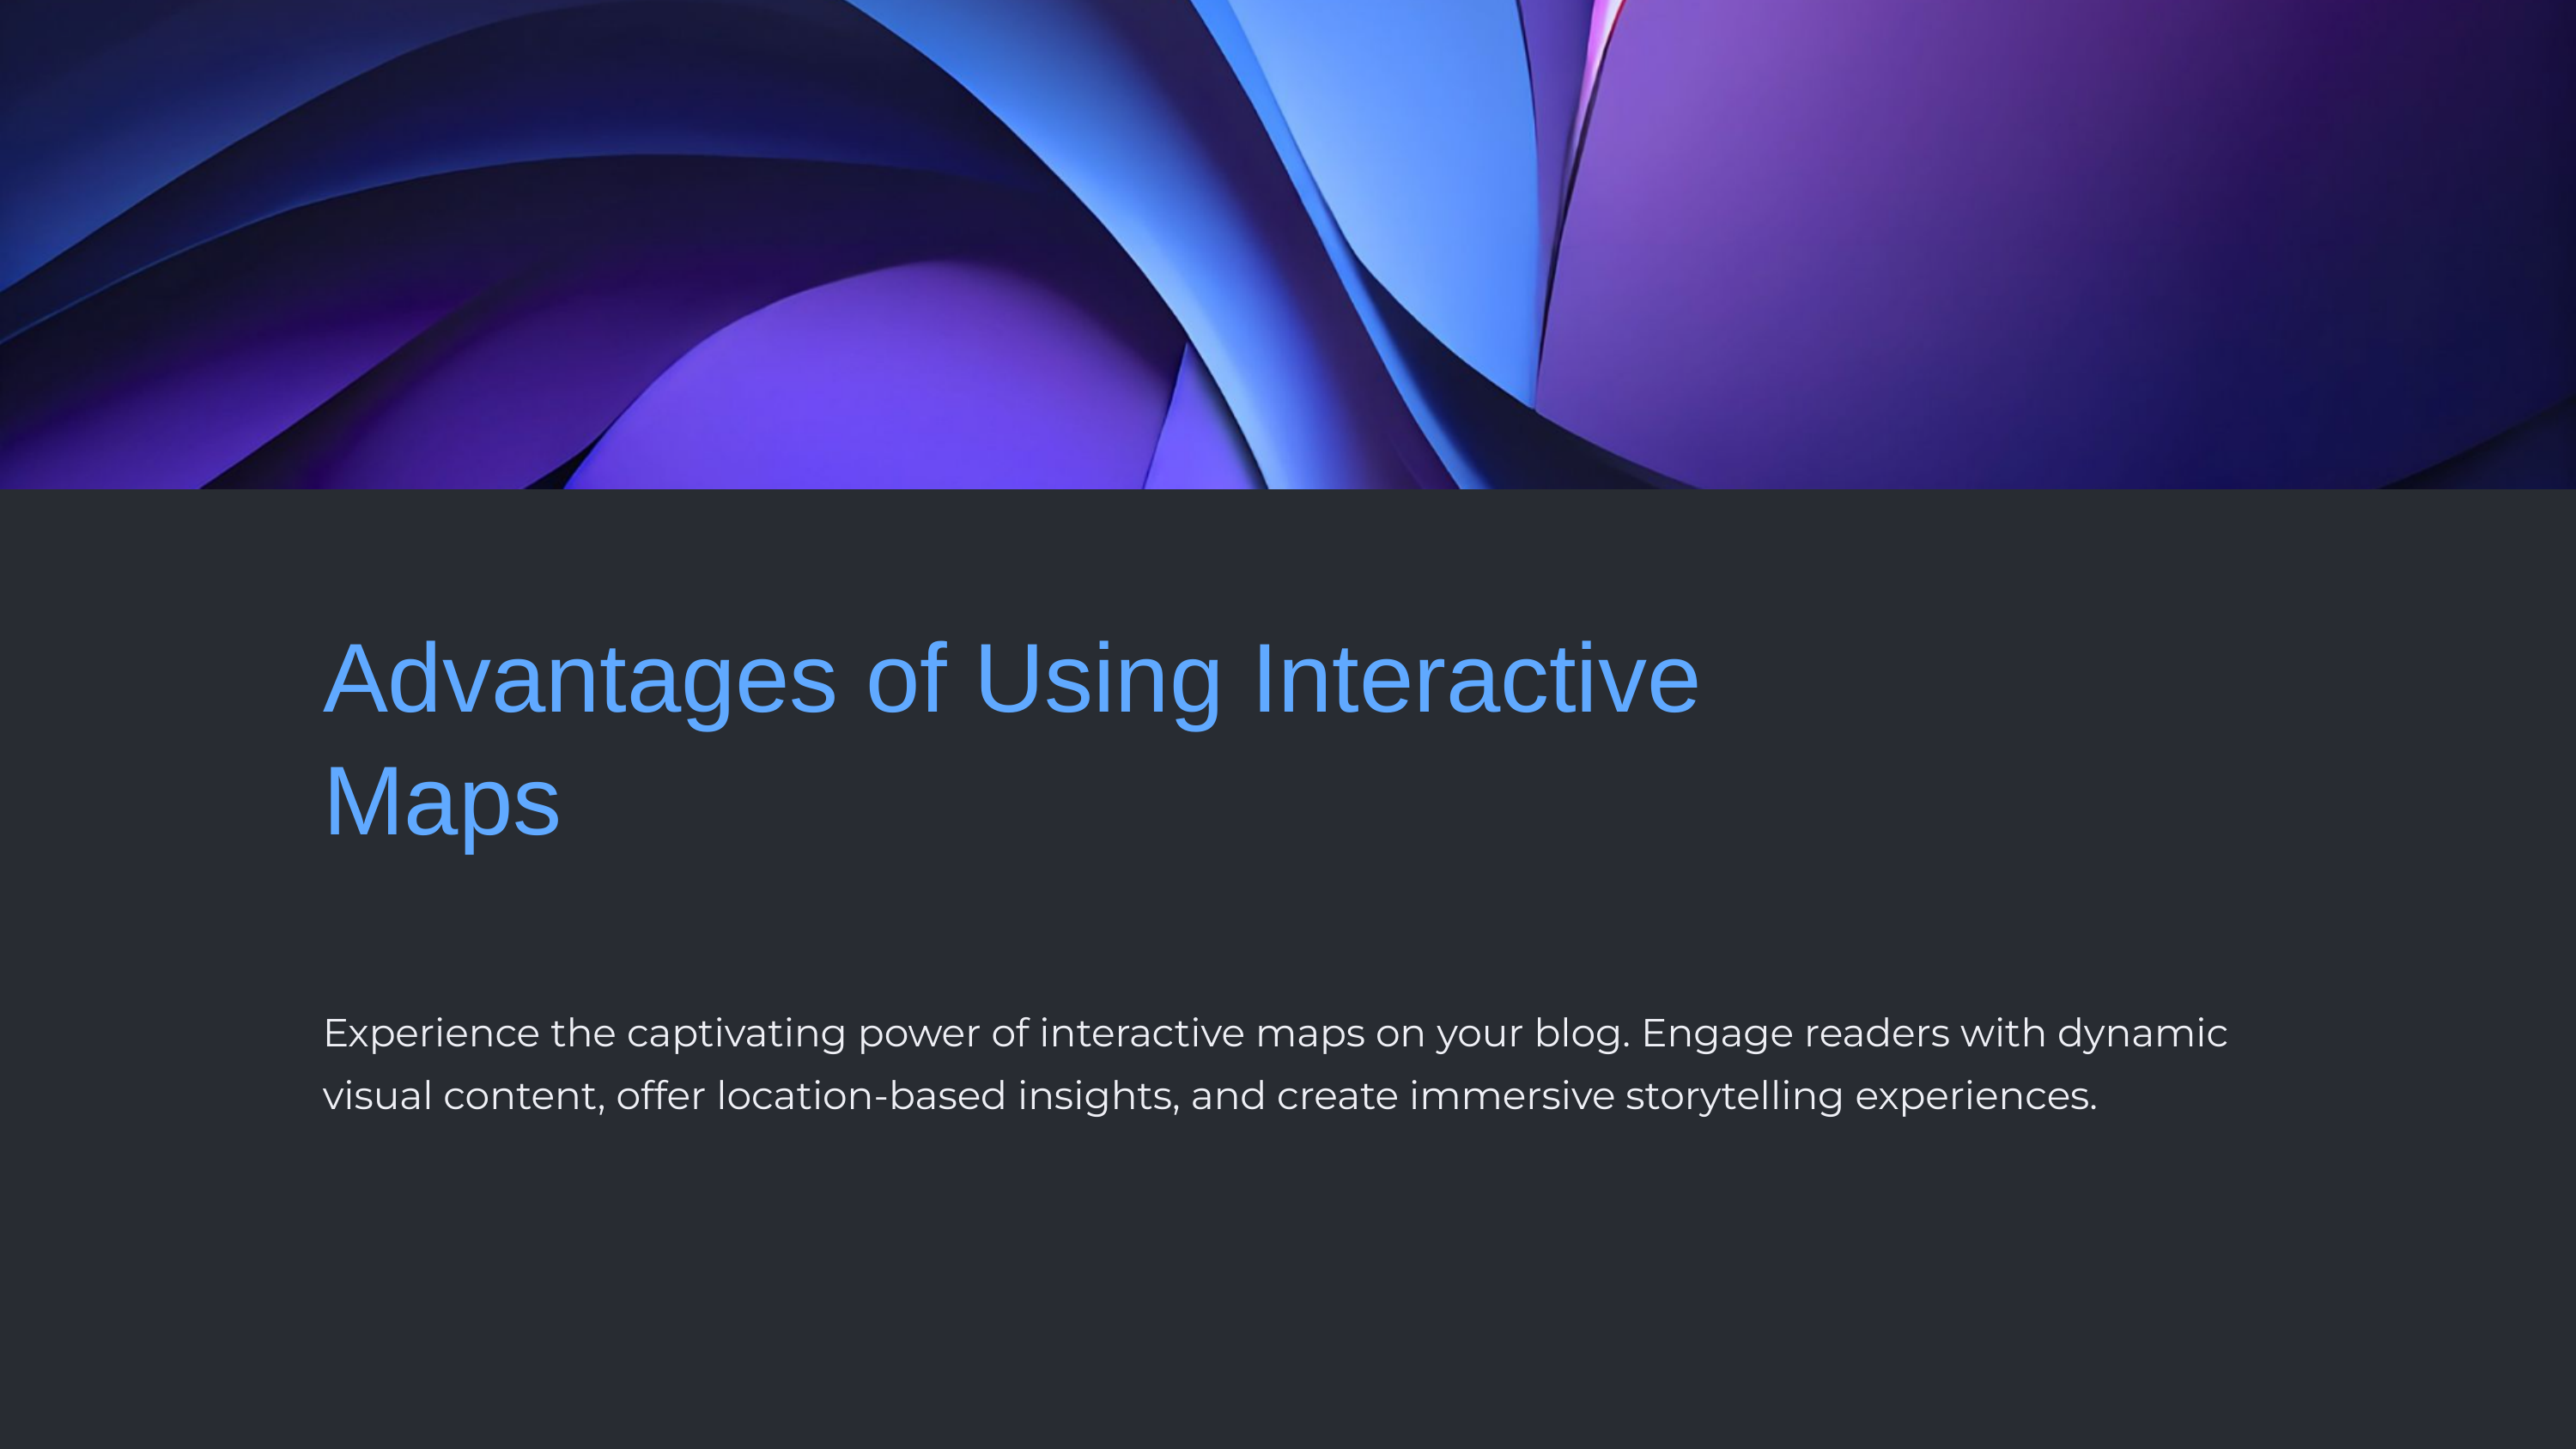

Advantages of Using Interactive Maps
Experience the captivating power of interactive maps on your blog. Engage readers with dynamic visual content, offer location-based insights, and create immersive storytelling experiences.